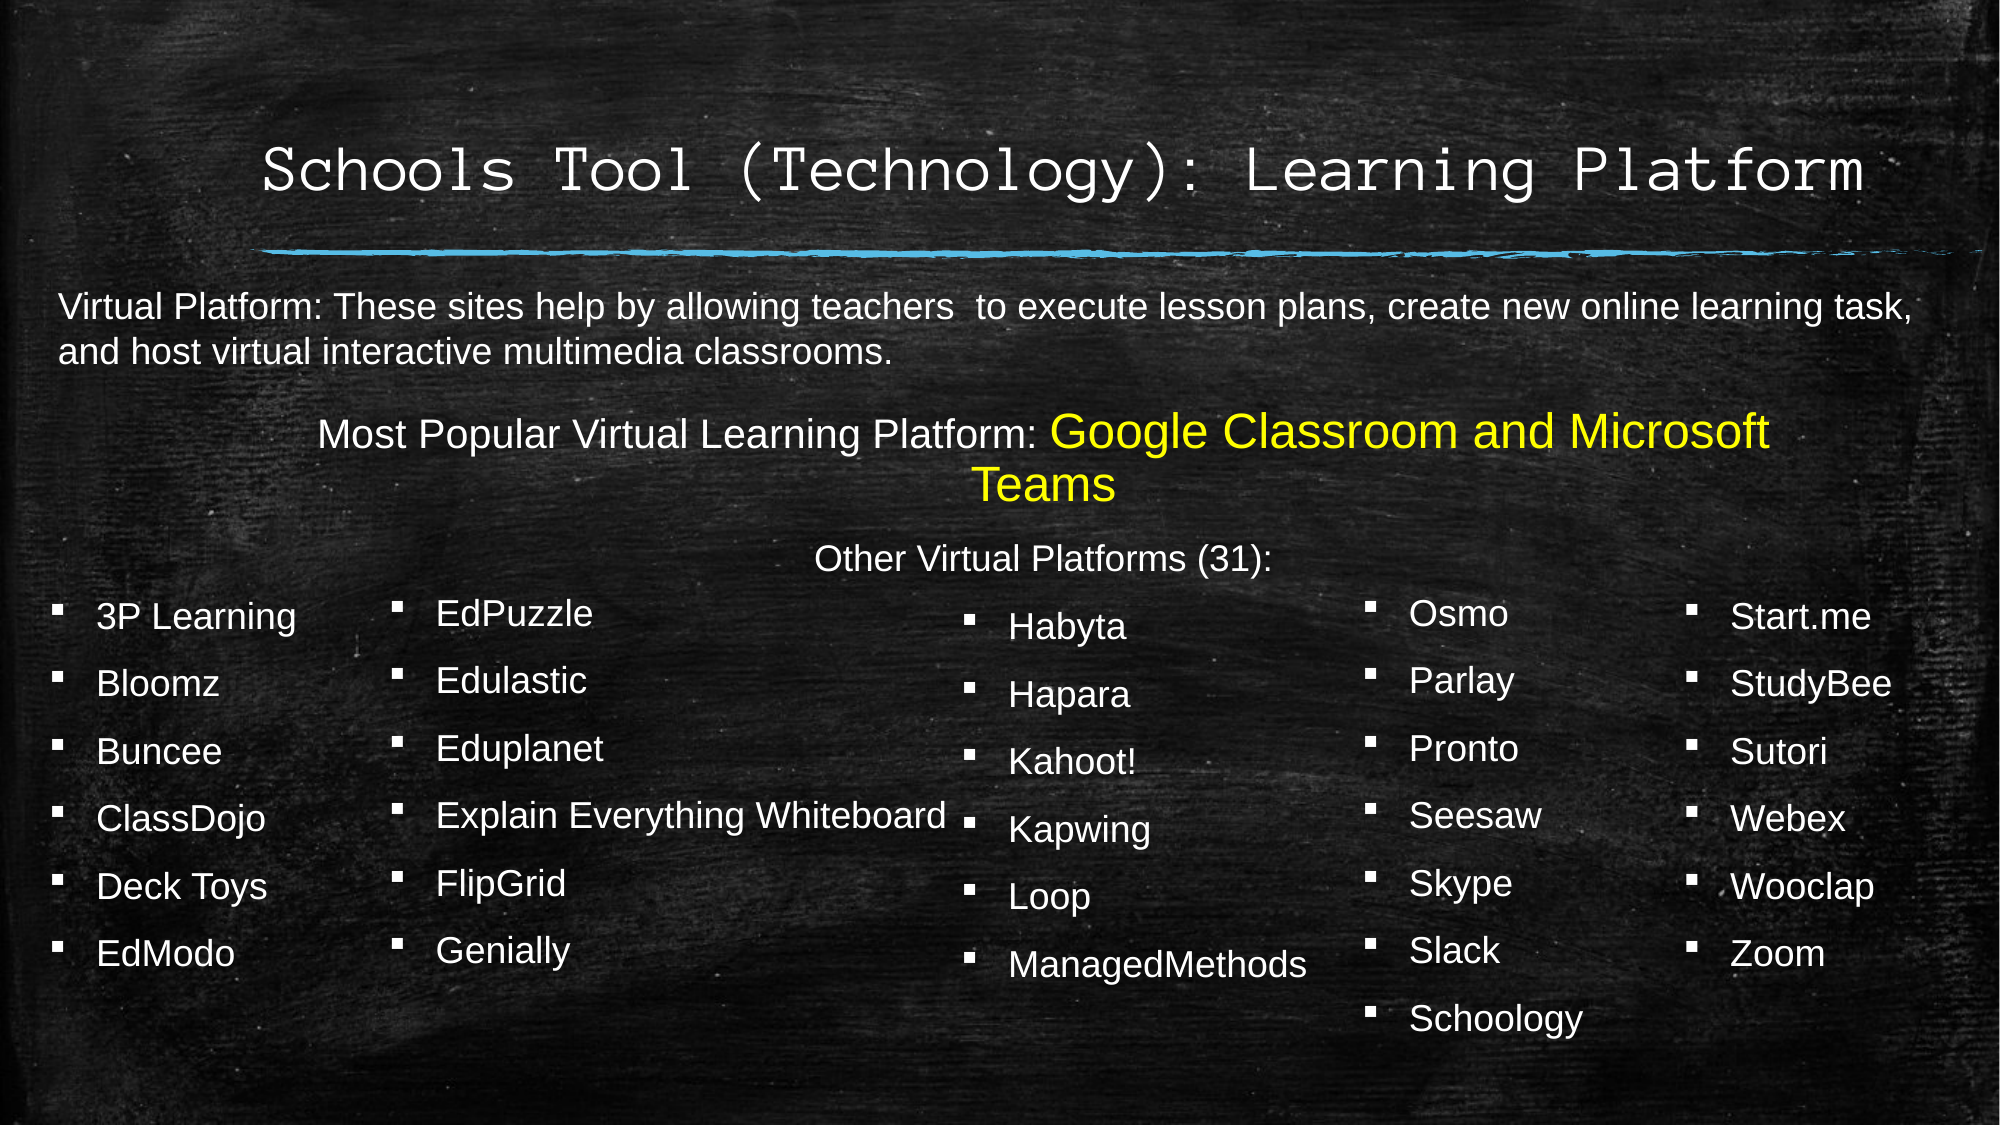

# Schools Tool (Technology): Learning Platform
Virtual Platform: These sites help by allowing teachers  to execute lesson plans, create new online learning task, and host virtual interactive multimedia classrooms.
Most Popular Virtual Learning Platform: Google Classroom and Microsoft Teams
Other Virtual Platforms (31):

Osmo
Parlay
Pronto
Seesaw
Skype
Slack
Schoology
EdPuzzle
Edulastic
Eduplanet
Explain Everything Whiteboard
FlipGrid
Genially
3P Learning
Bloomz
Buncee
ClassDojo
Deck Toys
EdModo
Start.me
StudyBee
Sutori
Webex
Wooclap
Zoom
Habyta
Hapara
Kahoot!
Kapwing
Loop
ManagedMethods